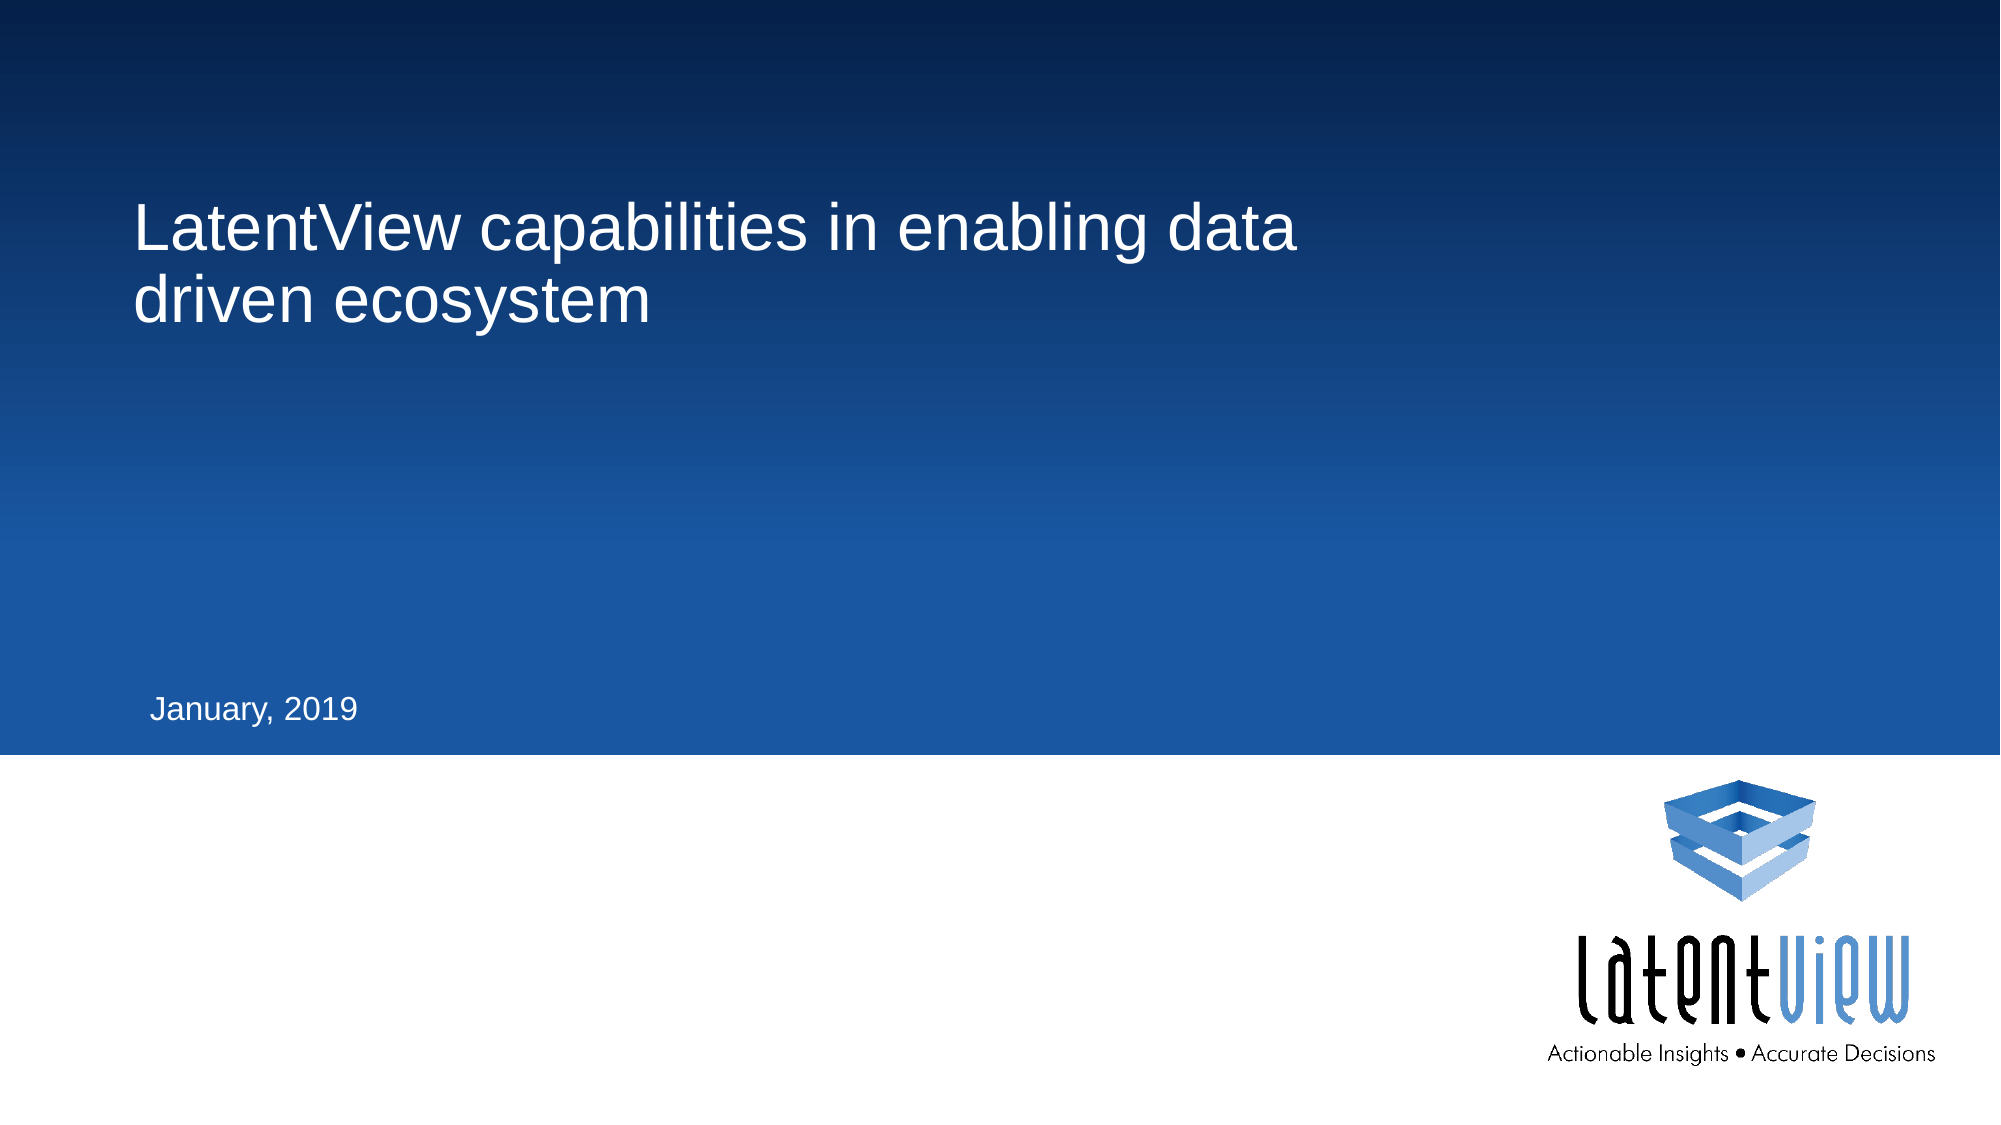

# LatentView capabilities in enabling data driven ecosystem
January, 2019